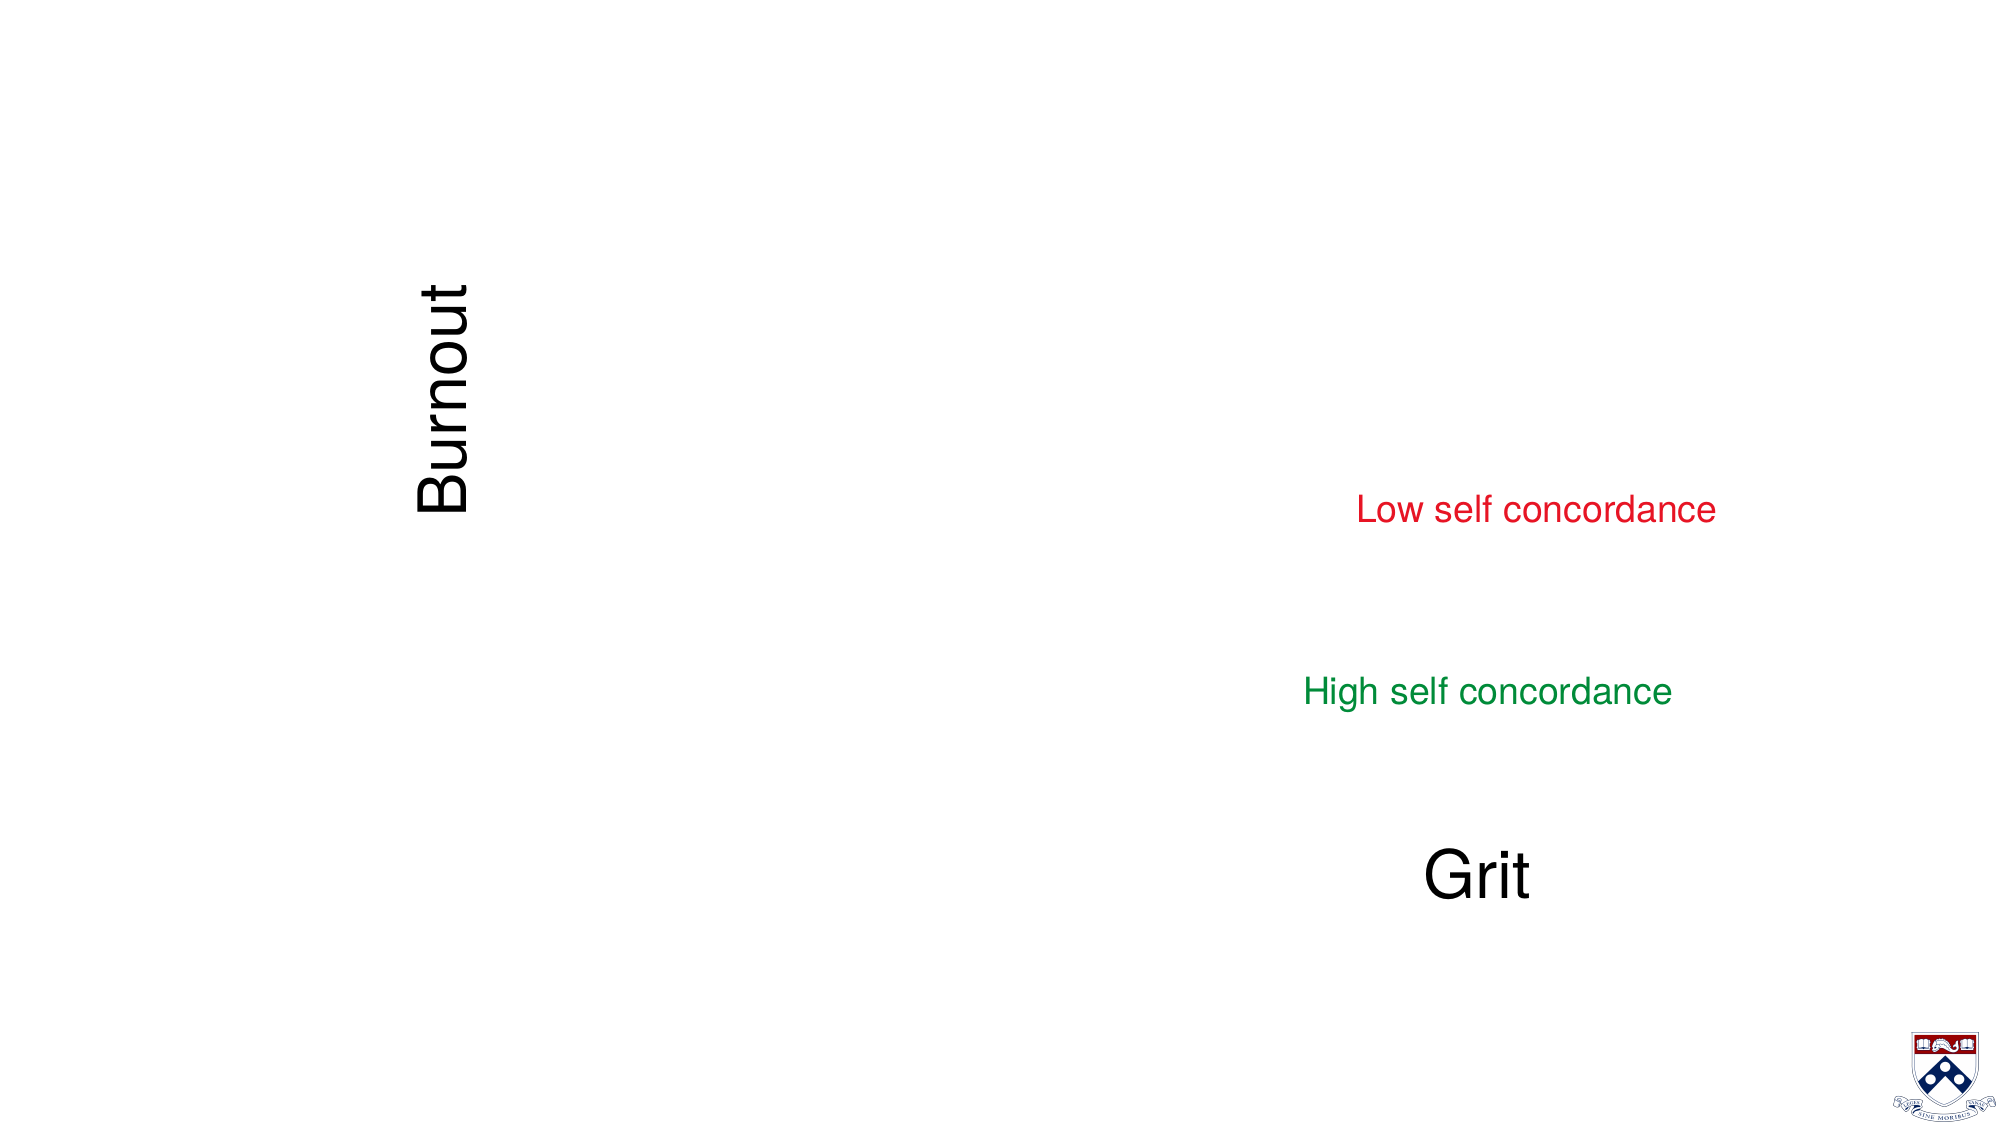

Burnout
Low self concordance
High self concordance
Grit